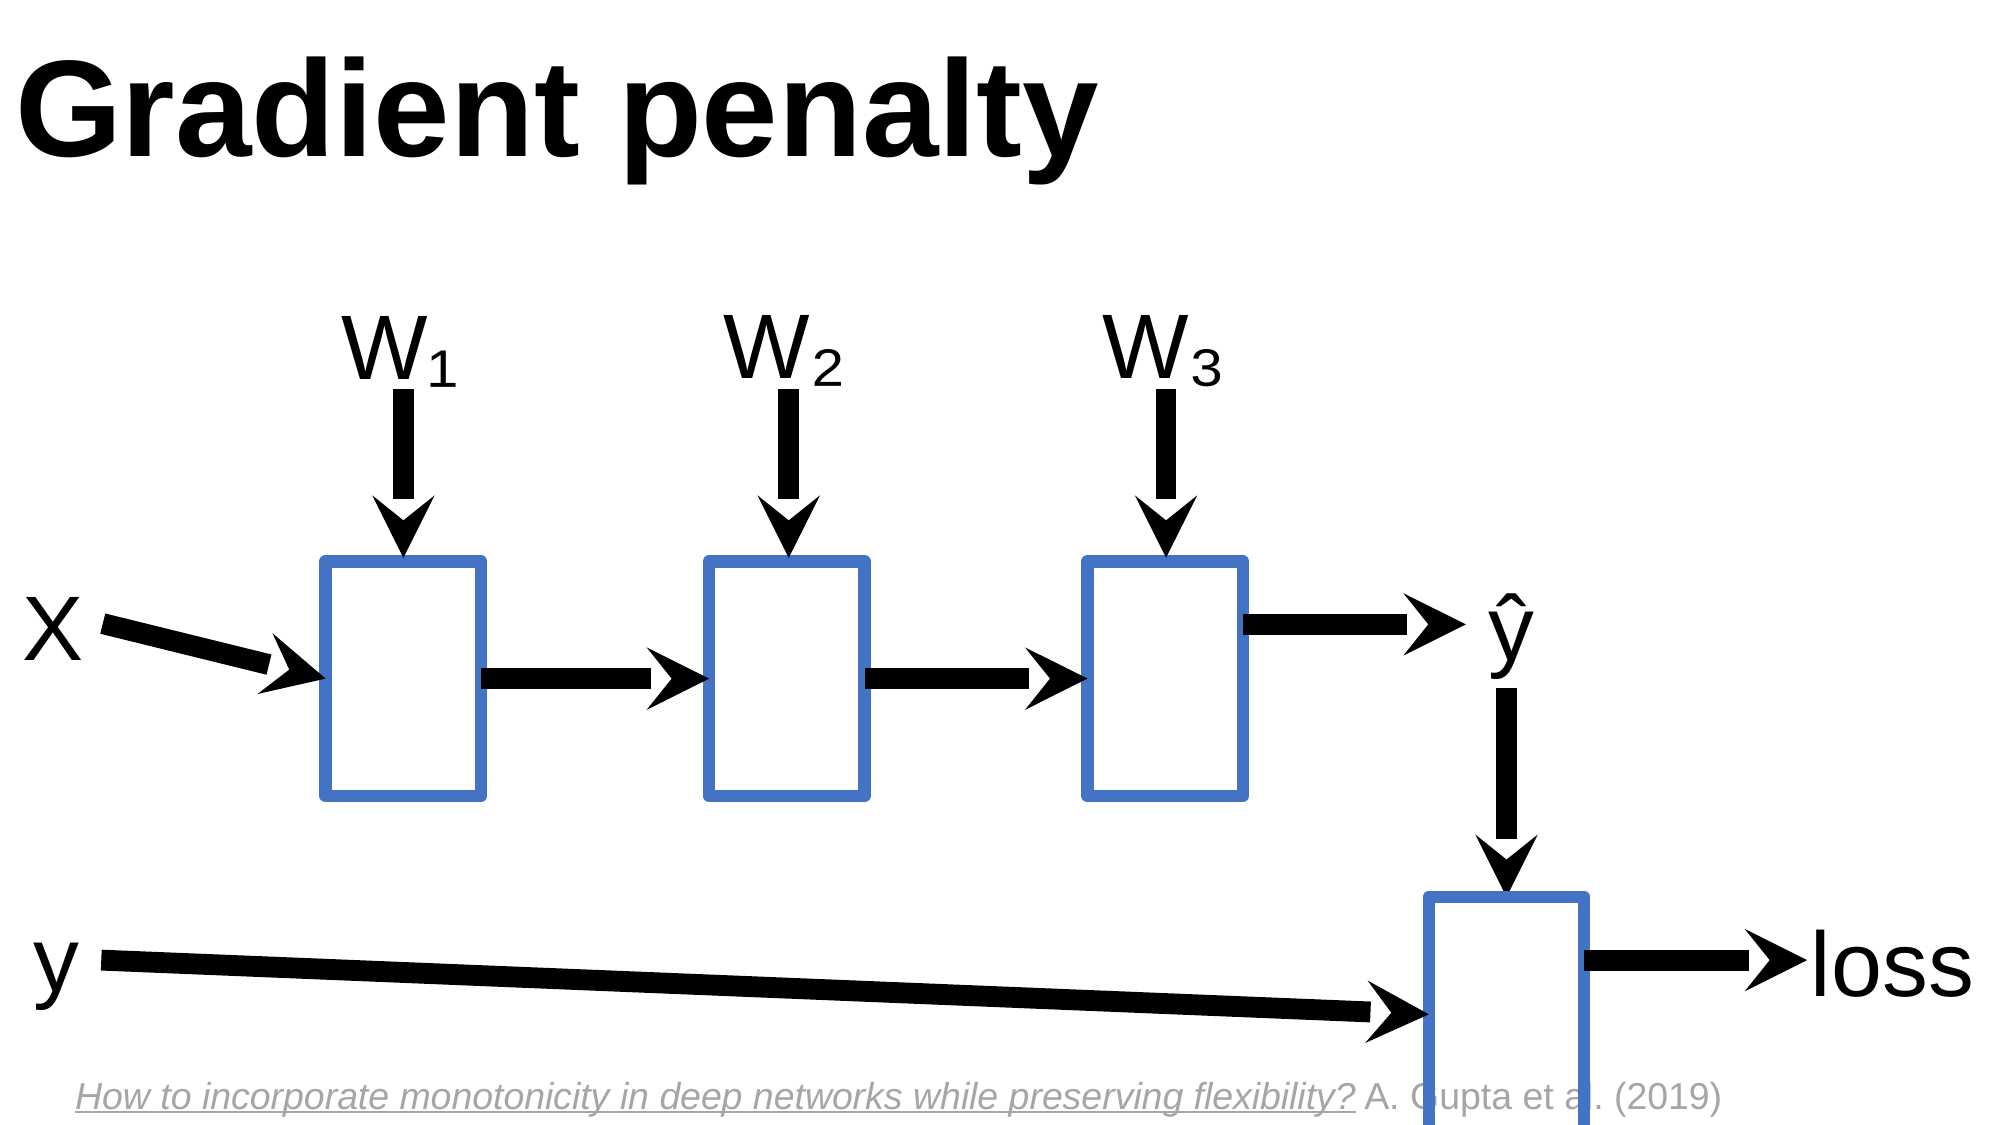

# Gradient penalty
W₃
W₂
W₁
X

ŷ
y
loss

How to incorporate monotonicity in deep networks while preserving flexibility? A. Gupta et al. (2019)